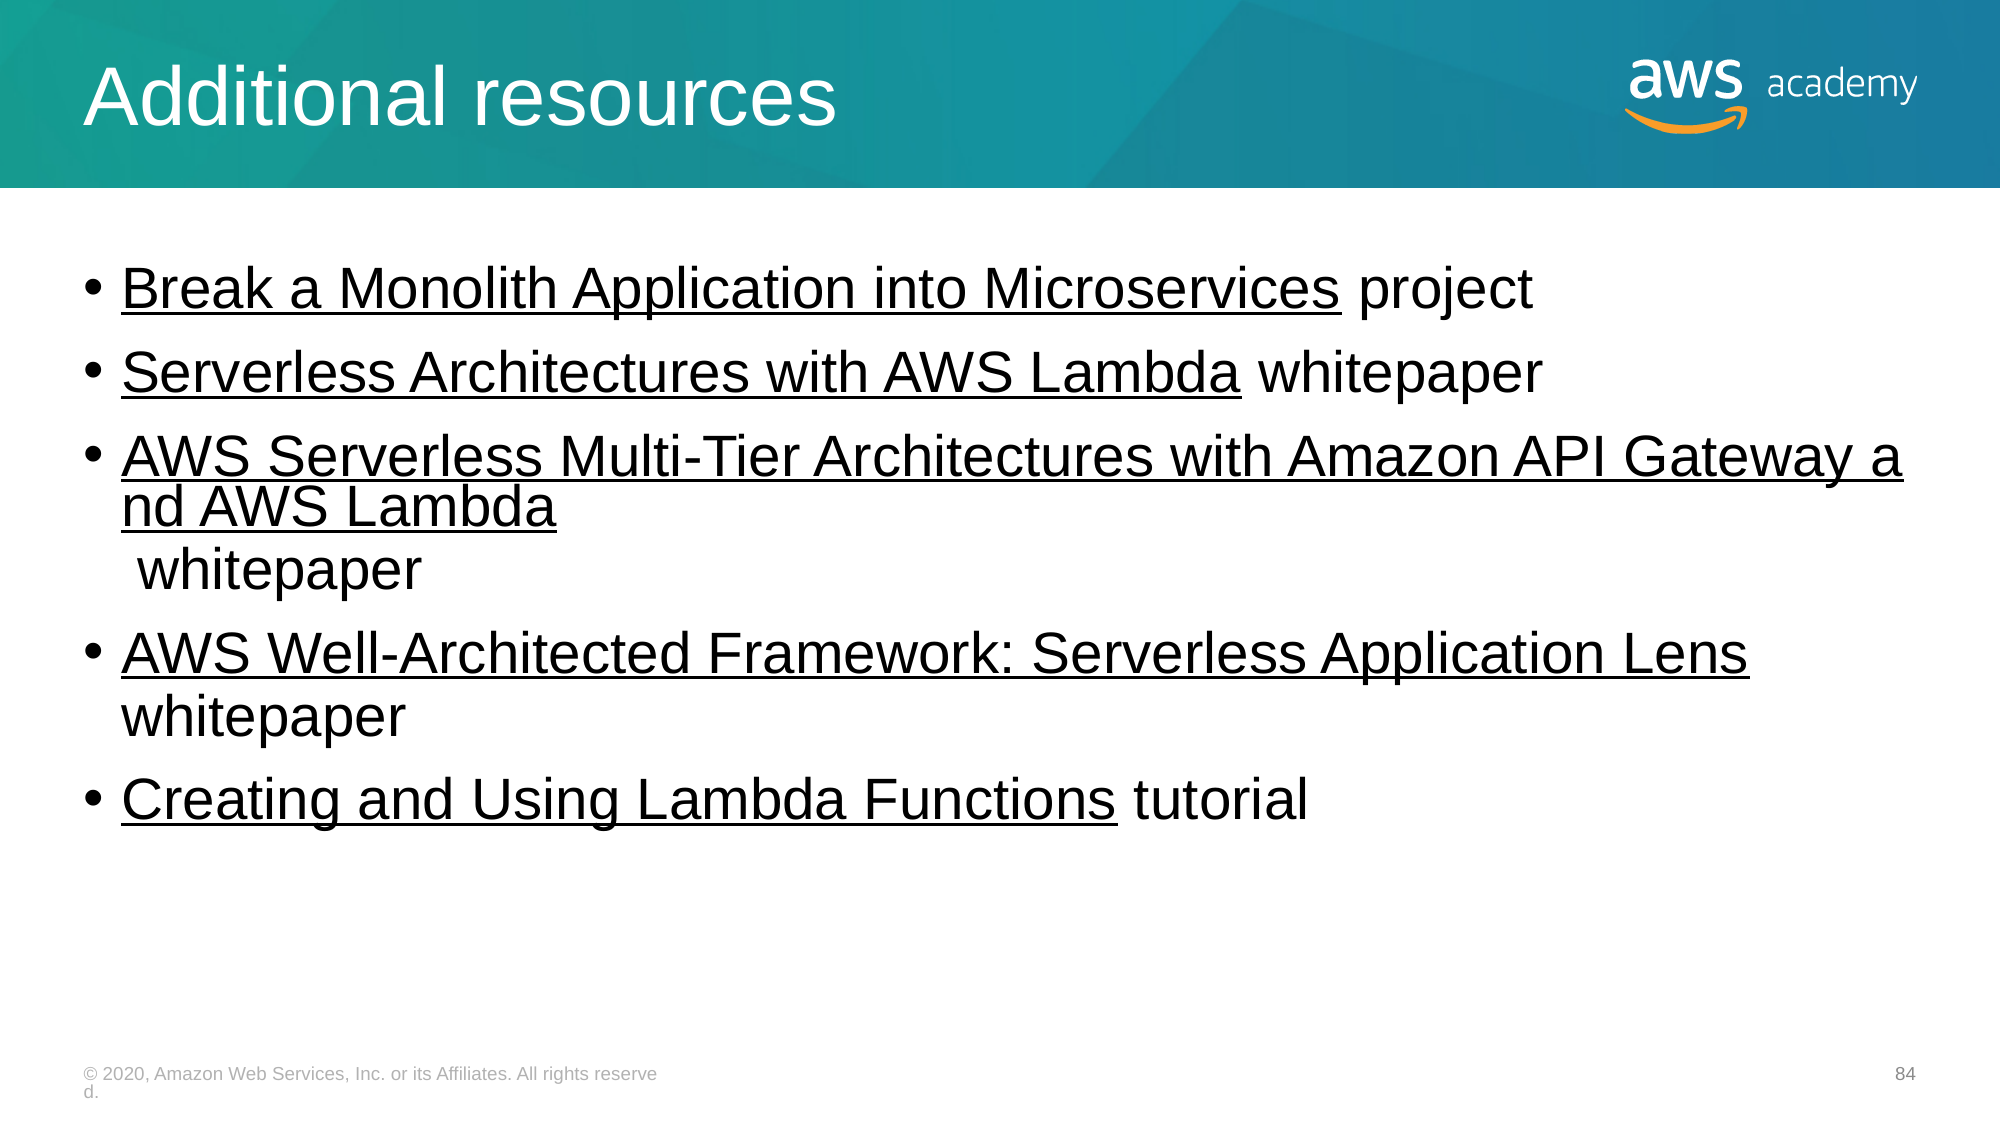

# Additional resources
Break a Monolith Application into Microservices project
Serverless Architectures with AWS Lambda whitepaper
AWS Serverless Multi-Tier Architectures with Amazon API Gateway and AWS Lambda whitepaper
AWS Well-Architected Framework: Serverless Application Lens whitepaper
Creating and Using Lambda Functions tutorial
© 2020, Amazon Web Services, Inc. or its Affiliates. All rights reserved.
84